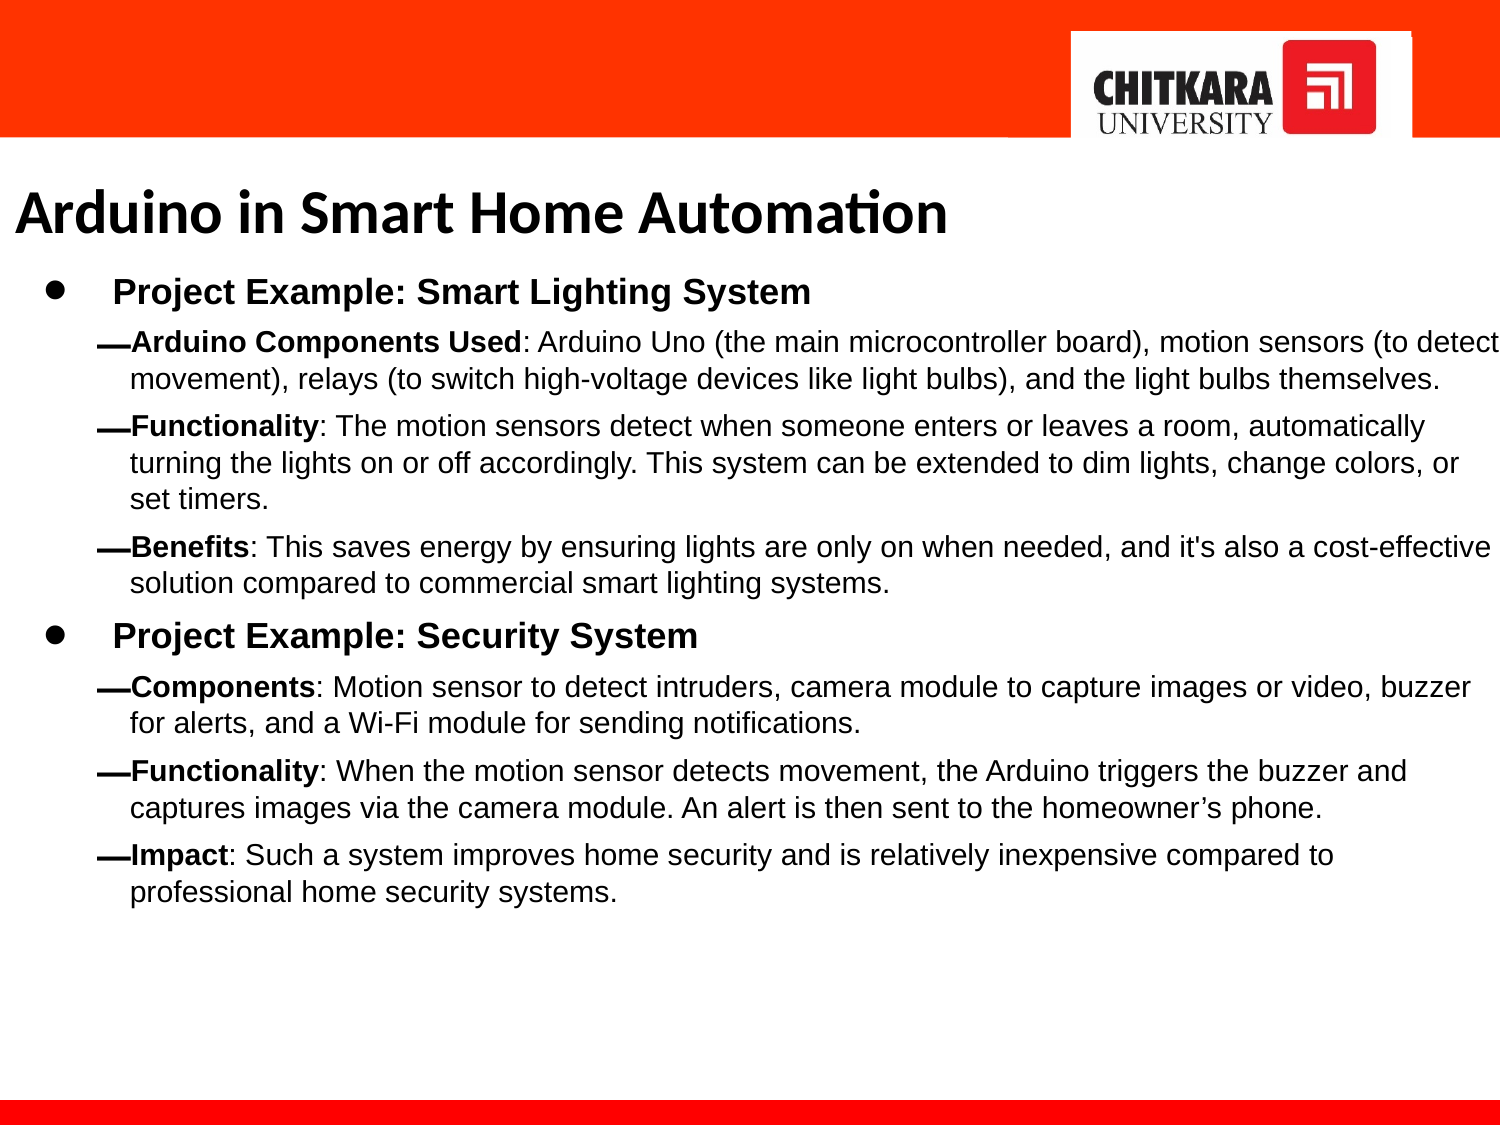

# Arduino in Smart Home Automation
Project Example: Smart Lighting System
Arduino Components Used: Arduino Uno (the main microcontroller board), motion sensors (to detect movement), relays (to switch high-voltage devices like light bulbs), and the light bulbs themselves.
Functionality: The motion sensors detect when someone enters or leaves a room, automatically turning the lights on or off accordingly. This system can be extended to dim lights, change colors, or set timers.
Benefits: This saves energy by ensuring lights are only on when needed, and it's also a cost-effective solution compared to commercial smart lighting systems.
Project Example: Security System
Components: Motion sensor to detect intruders, camera module to capture images or video, buzzer for alerts, and a Wi-Fi module for sending notifications.
Functionality: When the motion sensor detects movement, the Arduino triggers the buzzer and captures images via the camera module. An alert is then sent to the homeowner’s phone.
Impact: Such a system improves home security and is relatively inexpensive compared to professional home security systems.